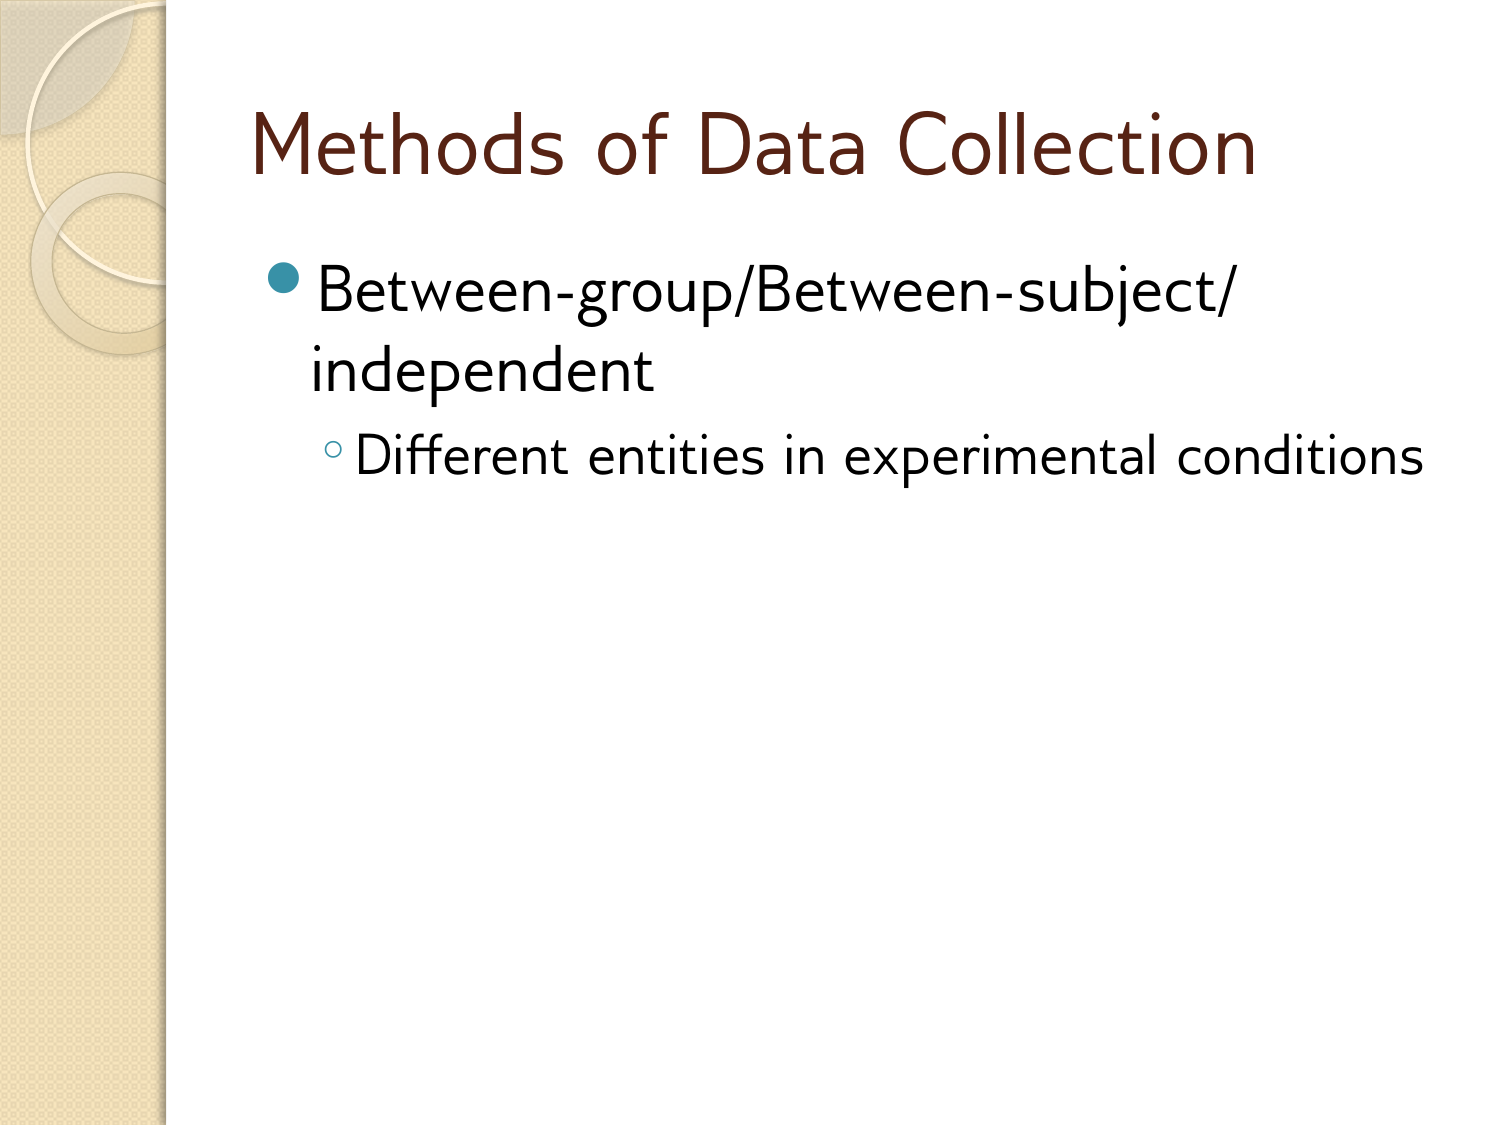

# Methods of Data Collection
Between-group/Between-subject/independent
Different entities in experimental conditions